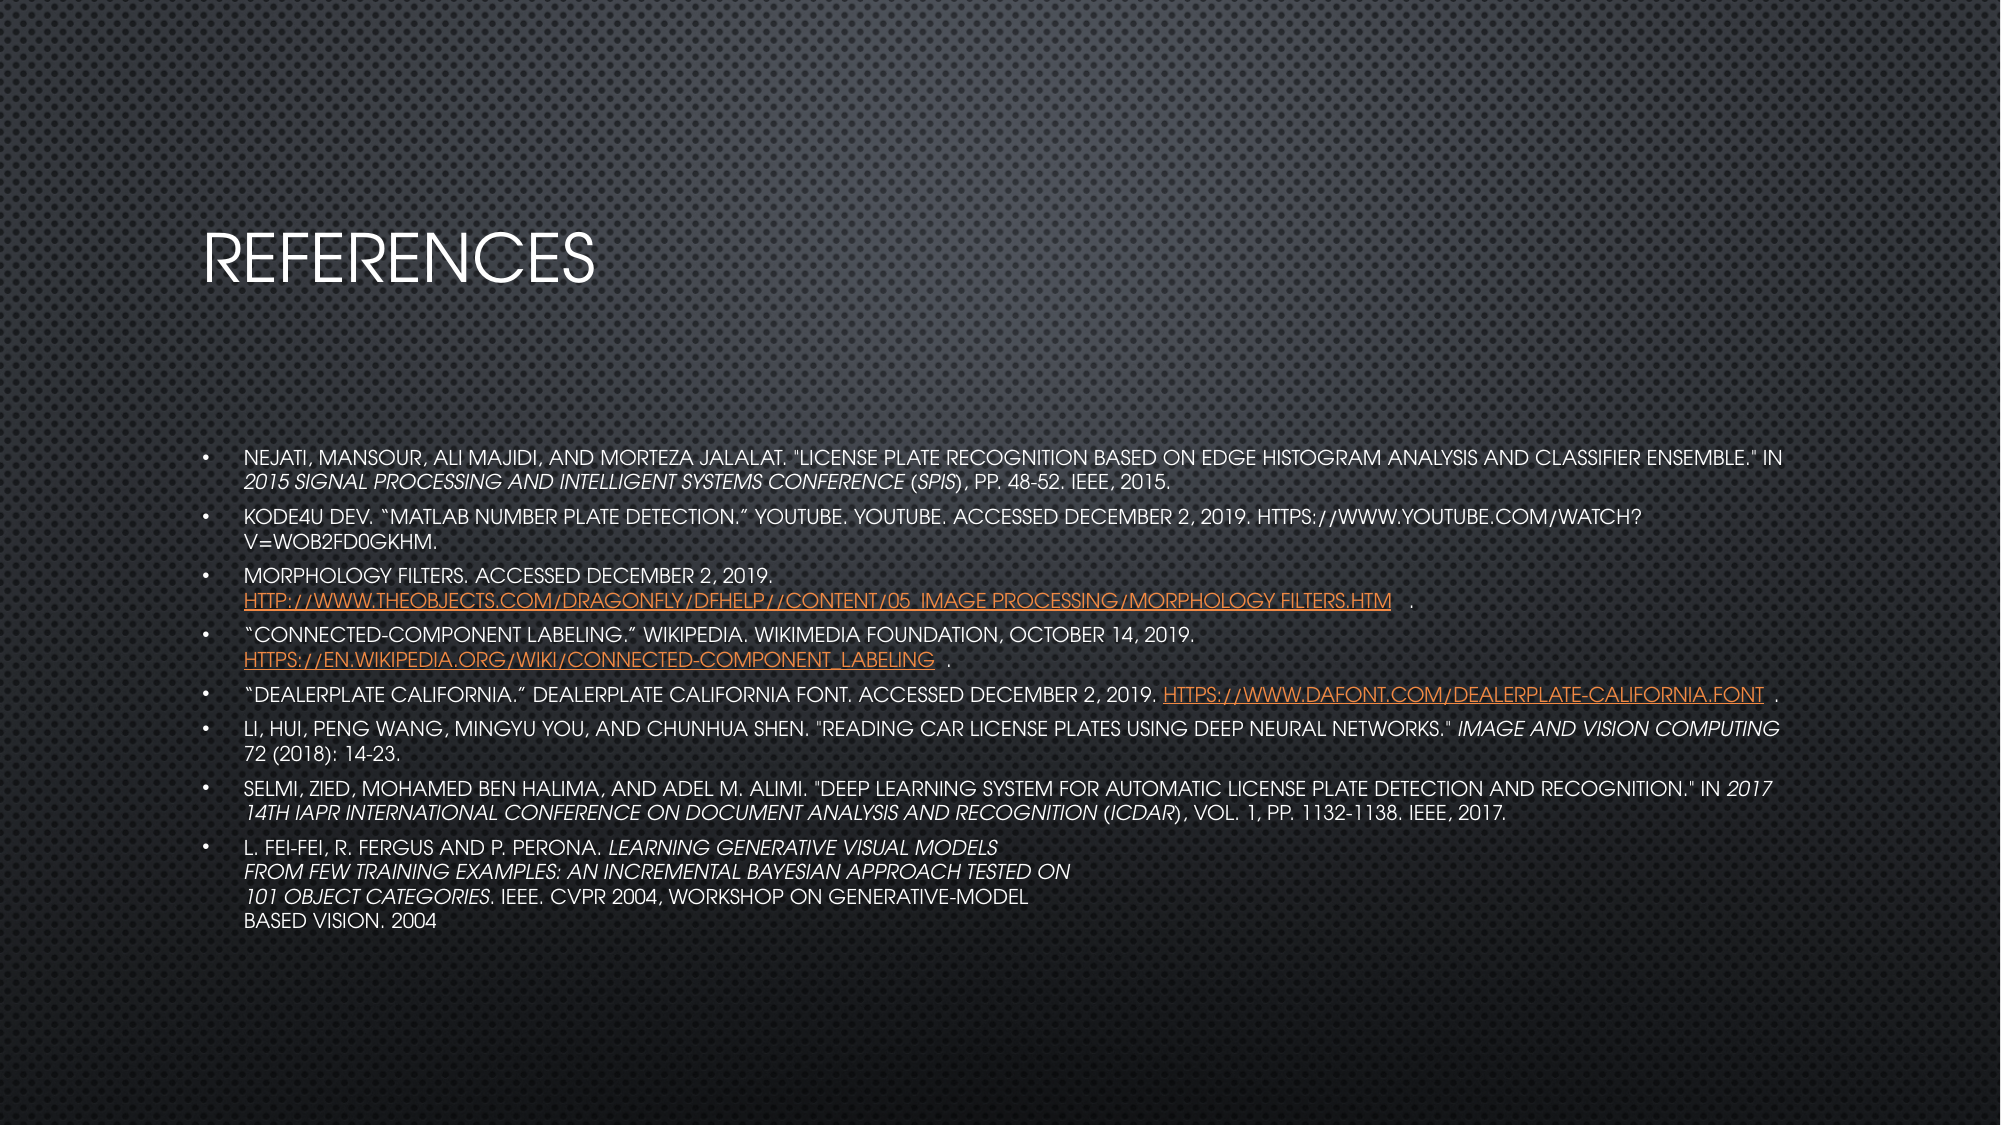

# References
Nejati, Mansour, Ali Majidi, and Morteza Jalalat. "License plate recognition based on edge histogram analysis and classifier ensemble." In 2015 Signal Processing and Intelligent Systems Conference (SPIS), pp. 48-52. IEEE, 2015.
Kode4U Dev. “Matlab Number Plate Detection.” YouTube. YouTube. Accessed December 2, 2019. https://www.youtube.com/watch?v=woB2Fd0gkHM.
Morphology Filters. Accessed December 2, 2019. http://www.theobjects.com/dragonfly/dfhelp//Content/05_Image Processing/Morphology Filters.htm.
“Connected-Component Labeling.” Wikipedia. Wikimedia Foundation, October 14, 2019. https://en.wikipedia.org/wiki/Connected-component_labeling.
“Dealerplate California.” Dealerplate California Font. Accessed December 2, 2019. https://www.dafont.com/dealerplate-california.font.
Li, Hui, Peng Wang, Mingyu You, and Chunhua Shen. "Reading car license plates using deep neural networks." Image and Vision Computing 72 (2018): 14-23.
Selmi, Zied, Mohamed Ben Halima, and Adel M. Alimi. "Deep learning system for automatic license plate detection and recognition." In 2017 14th IAPR International Conference on Document Analysis and Recognition (ICDAR), vol. 1, pp. 1132-1138. IEEE, 2017.
L. Fei-Fei, R. Fergus and P. Perona. Learning generative visual models
from few training examples: an incremental Bayesian approach tested on
101 object categories. IEEE. CVPR 2004, Workshop on Generative-Model
Based Vision. 2004